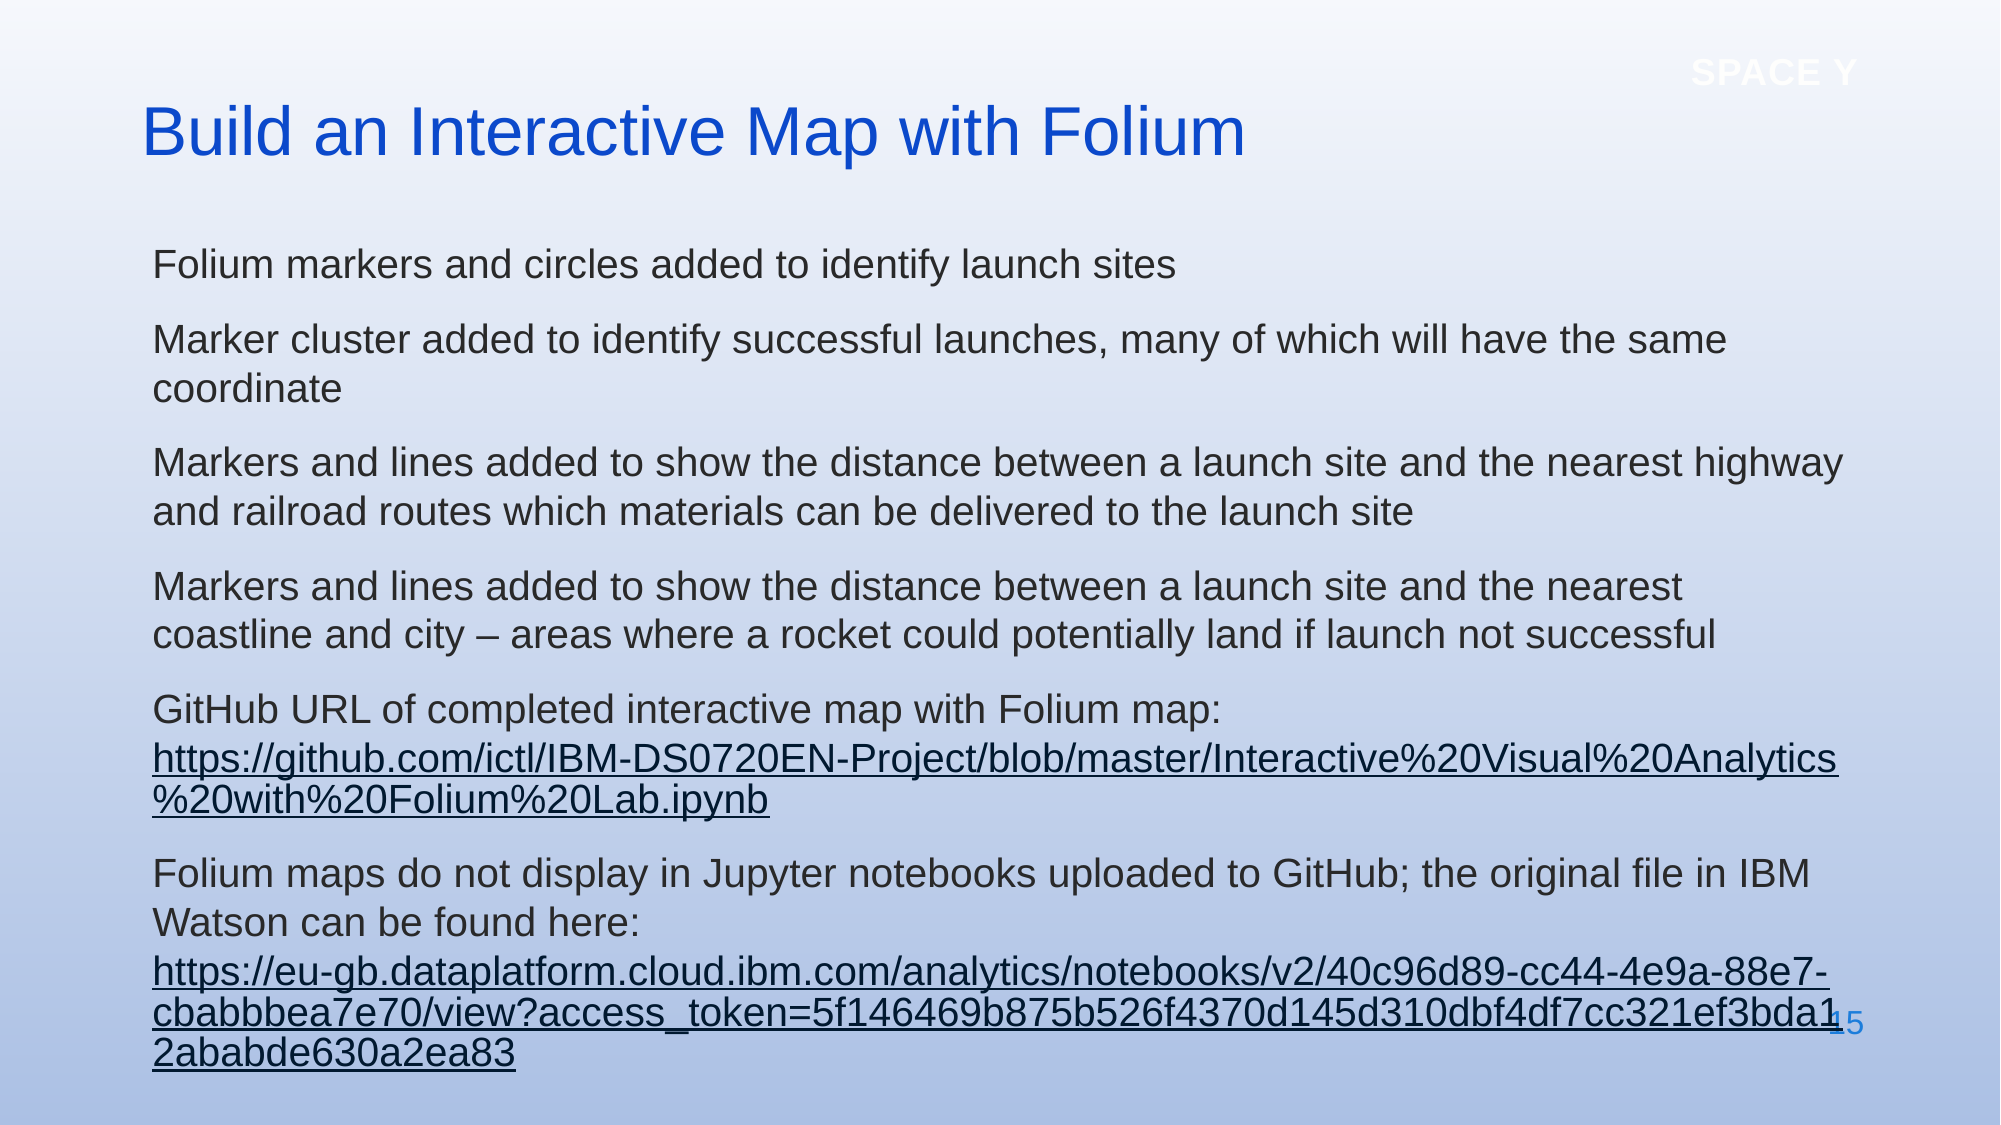

Build an Interactive Map with Folium
Folium markers and circles added to identify launch sites
Marker cluster added to identify successful launches, many of which will have the same coordinate
Markers and lines added to show the distance between a launch site and the nearest highway and railroad routes which materials can be delivered to the launch site
Markers and lines added to show the distance between a launch site and the nearest coastline and city – areas where a rocket could potentially land if launch not successful
GitHub URL of completed interactive map with Folium map: https://github.com/ictl/IBM-DS0720EN-Project/blob/master/Interactive%20Visual%20Analytics%20with%20Folium%20Lab.ipynb
Folium maps do not display in Jupyter notebooks uploaded to GitHub; the original file in IBM Watson can be found here: https://eu-gb.dataplatform.cloud.ibm.com/analytics/notebooks/v2/40c96d89-cc44-4e9a-88e7-cbabbbea7e70/view?access_token=5f146469b875b526f4370d145d310dbf4df7cc321ef3bda12ababde630a2ea83

15